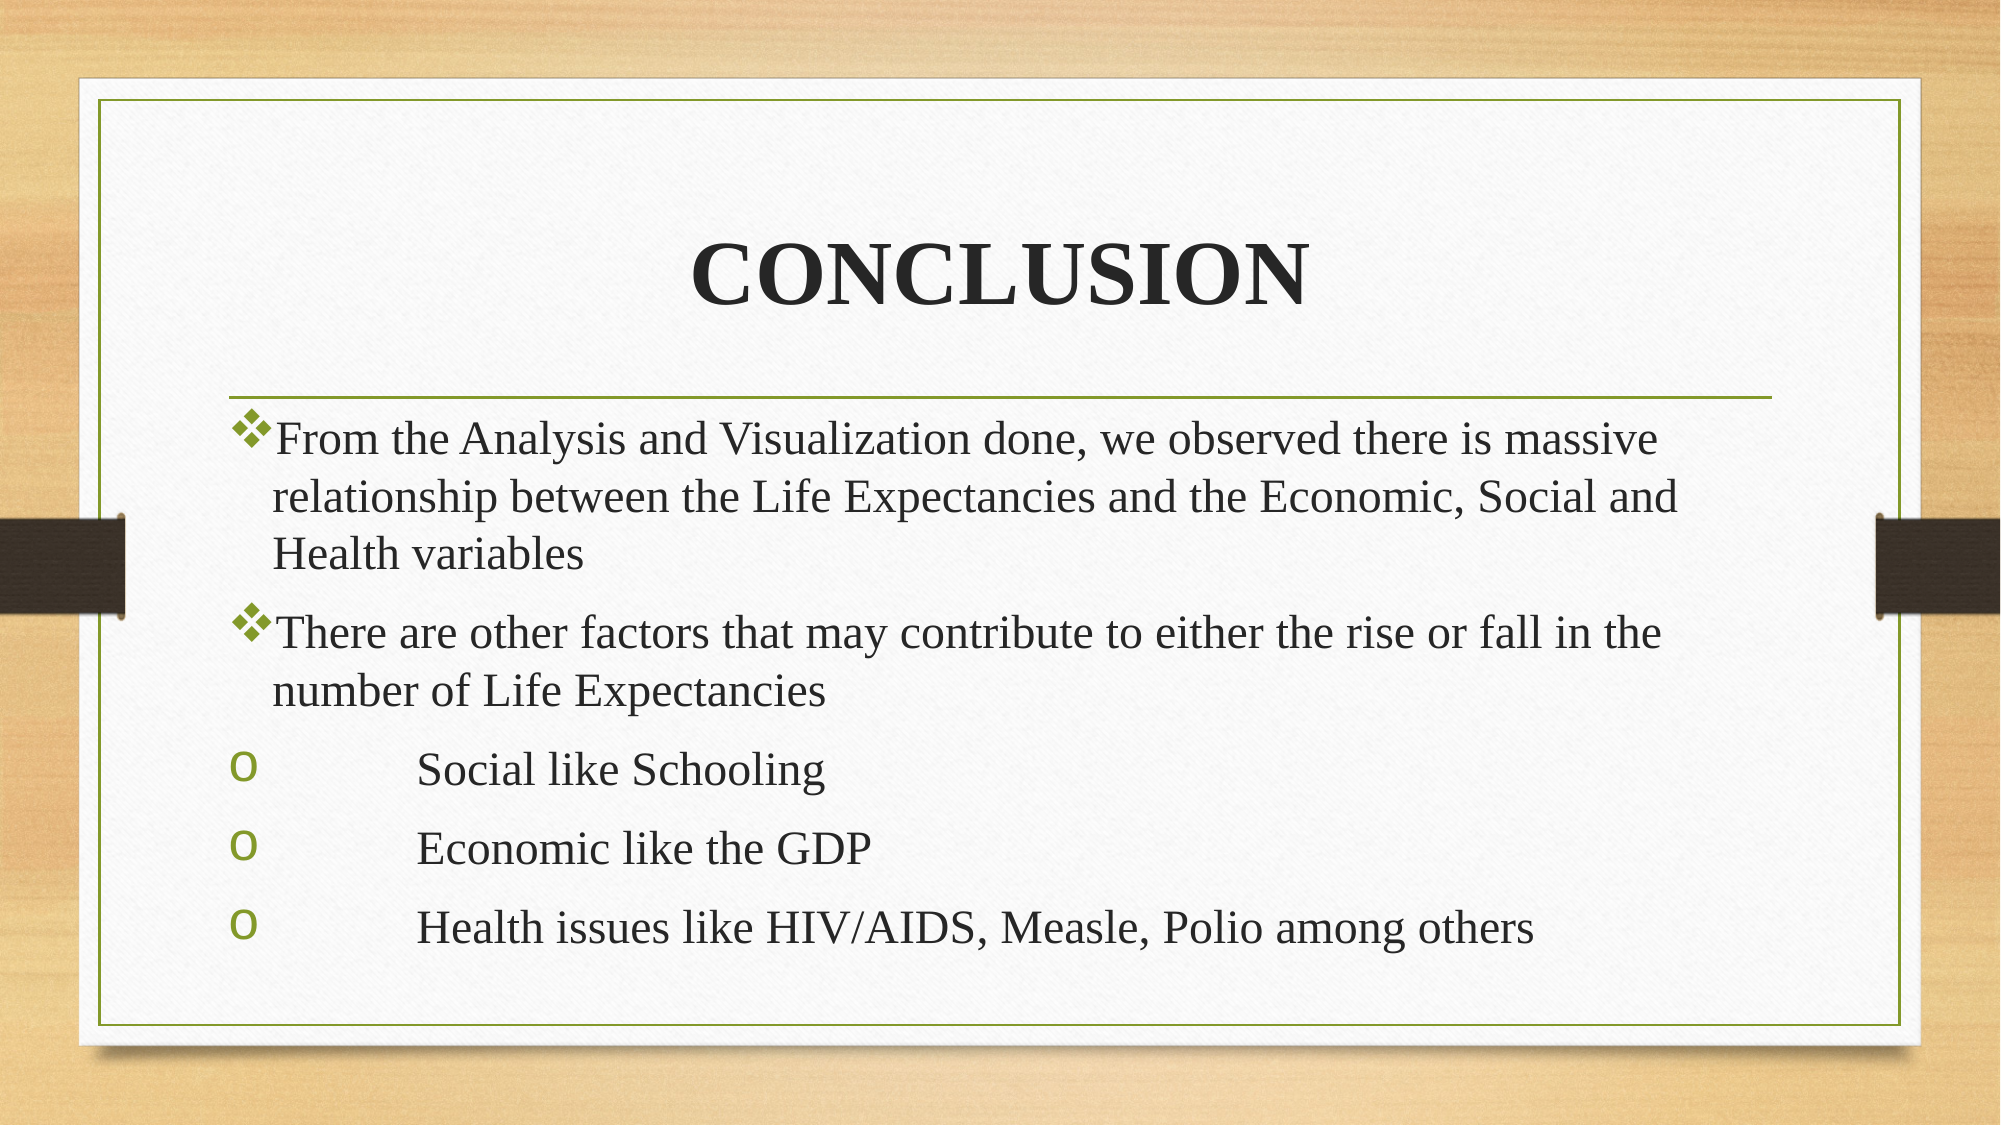

# CONCLUSION
From the Analysis and Visualization done, we observed there is massive relationship between the Life Expectancies and the Economic, Social and Health variables
There are other factors that may contribute to either the rise or fall in the number of Life Expectancies
	Social like Schooling
	Economic like the GDP
	Health issues like HIV/AIDS, Measle, Polio among others